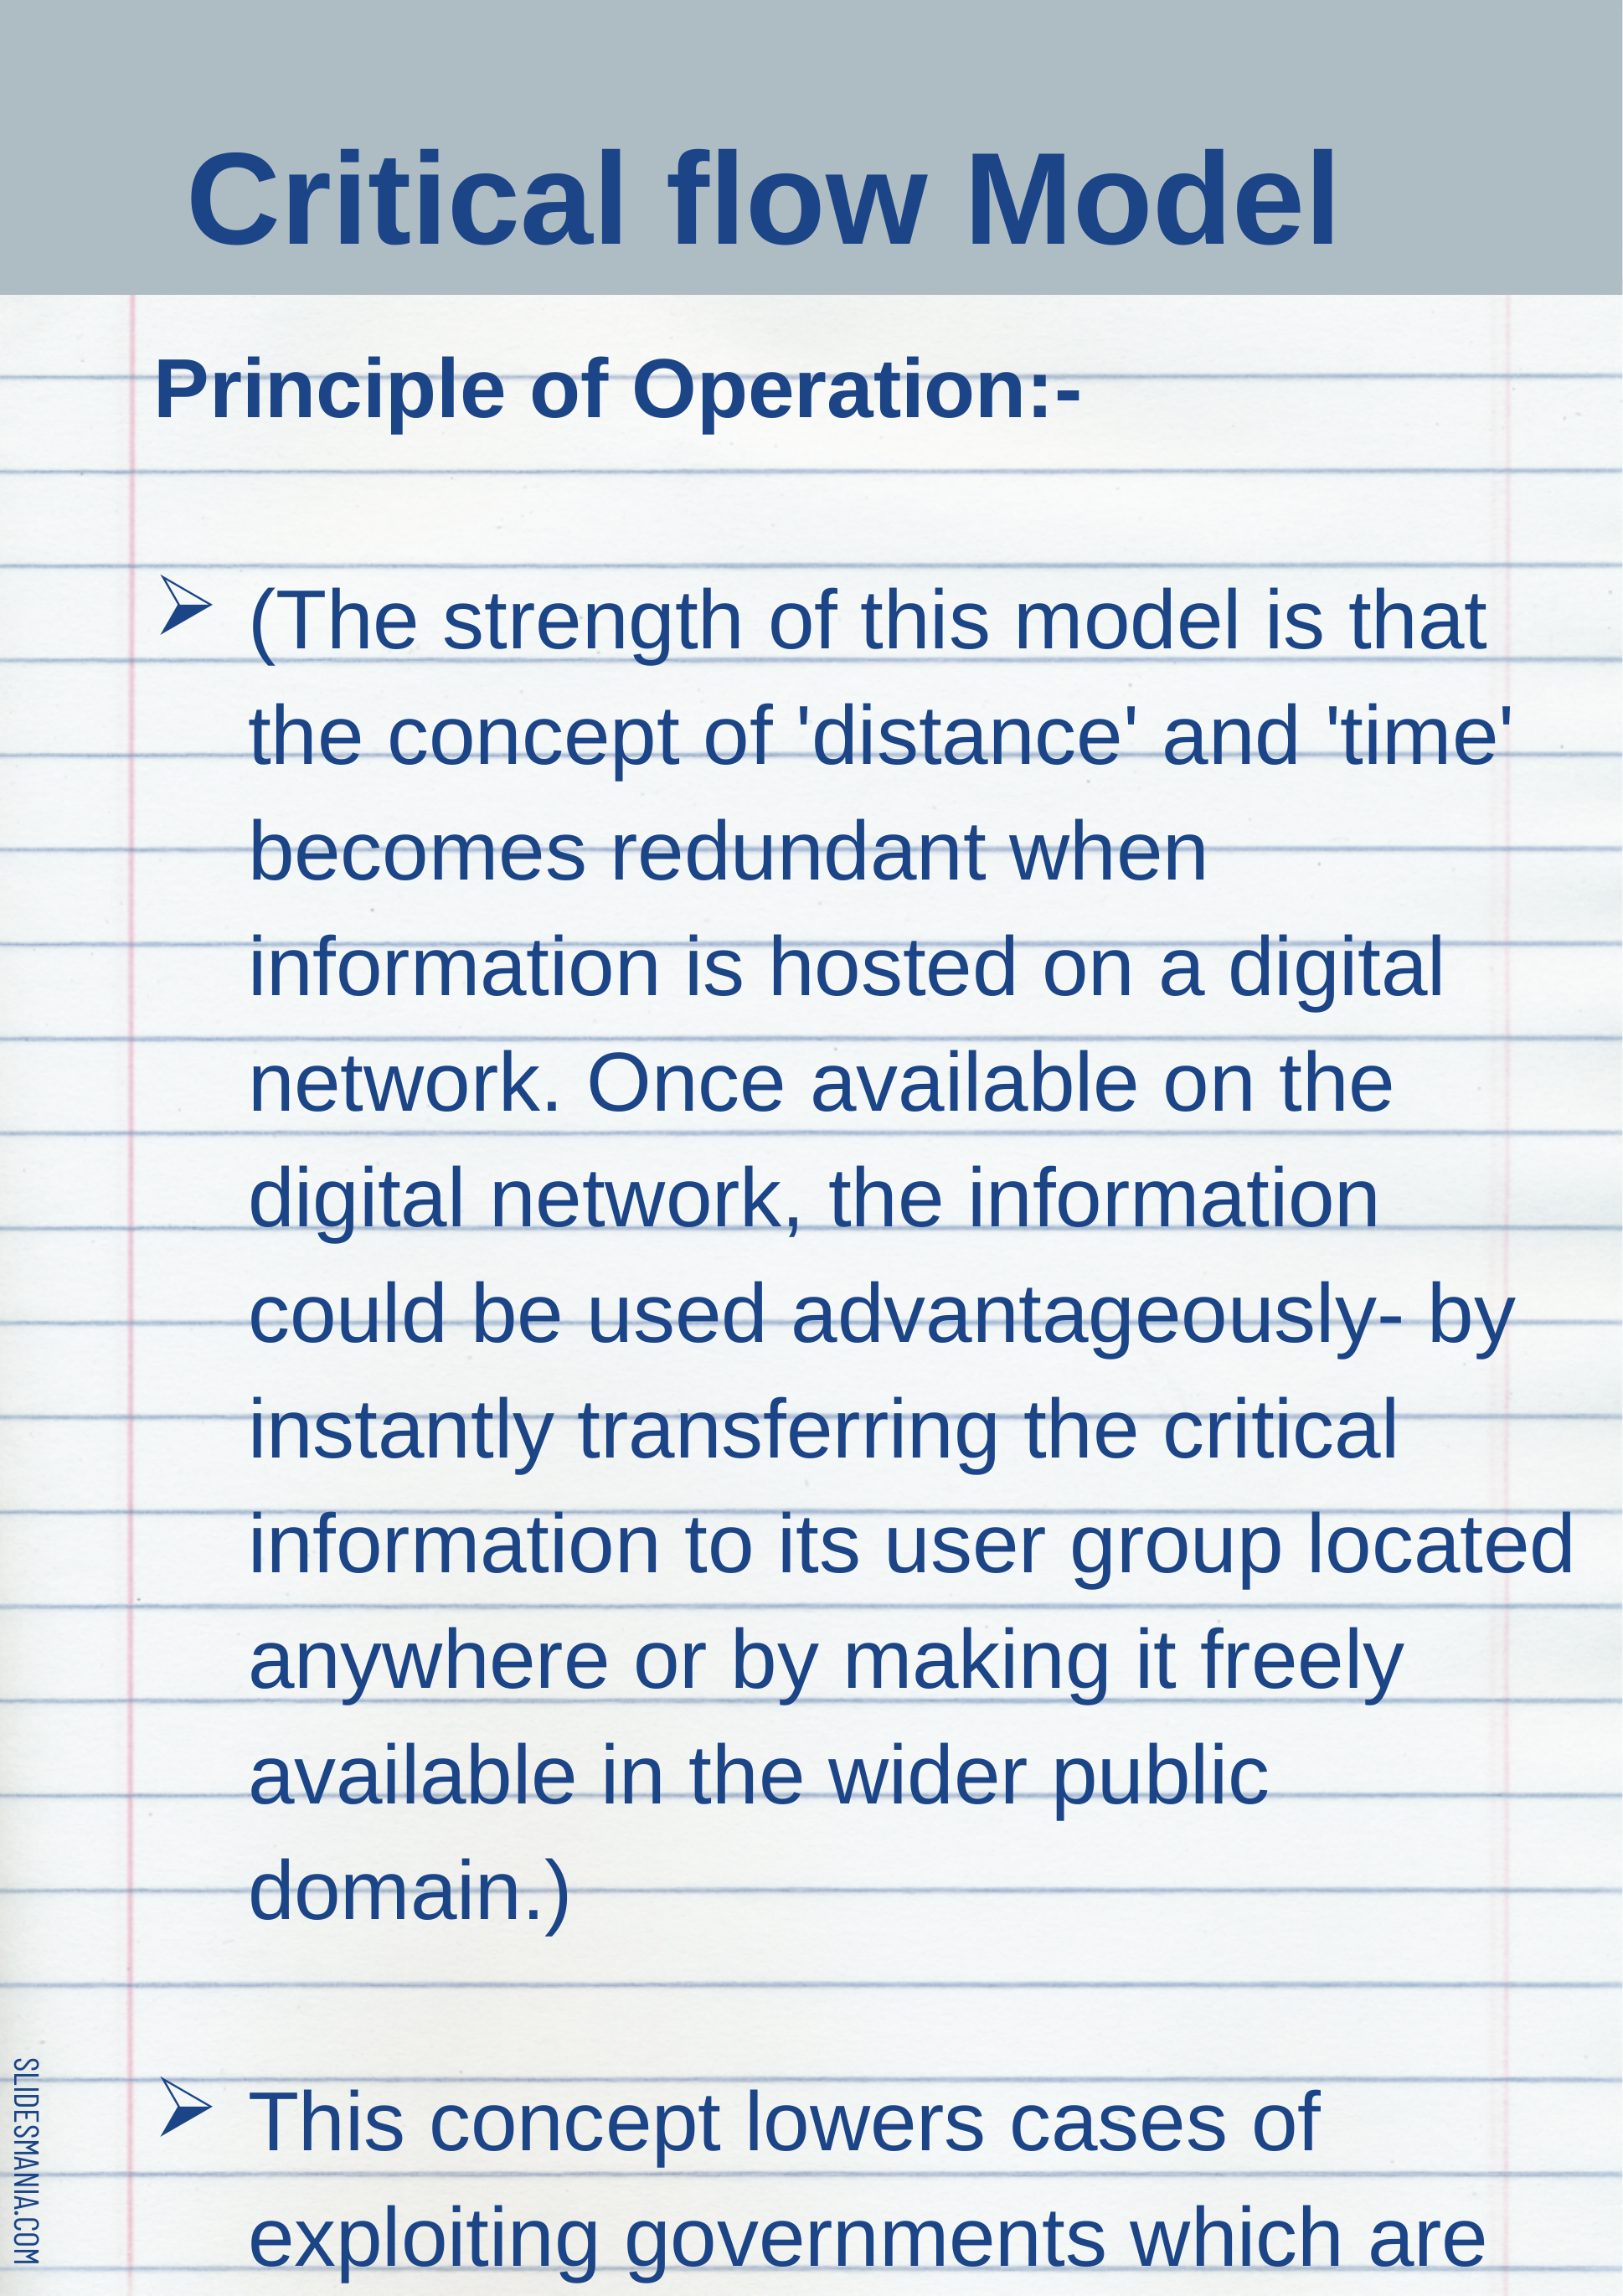

# Critical flow Model
Principle of Operation:-

(The strength of this model is that the concept of 'distance' and 'time' becomes redundant when information is hosted on a digital network. Once available on the digital network, the information could be used advantageously- by instantly transferring the critical information to its user group located anywhere or by making it freely available in the wider public domain.)

This concept lowers cases of exploiting governments which are possible as due to the time lag between availability of data between various users